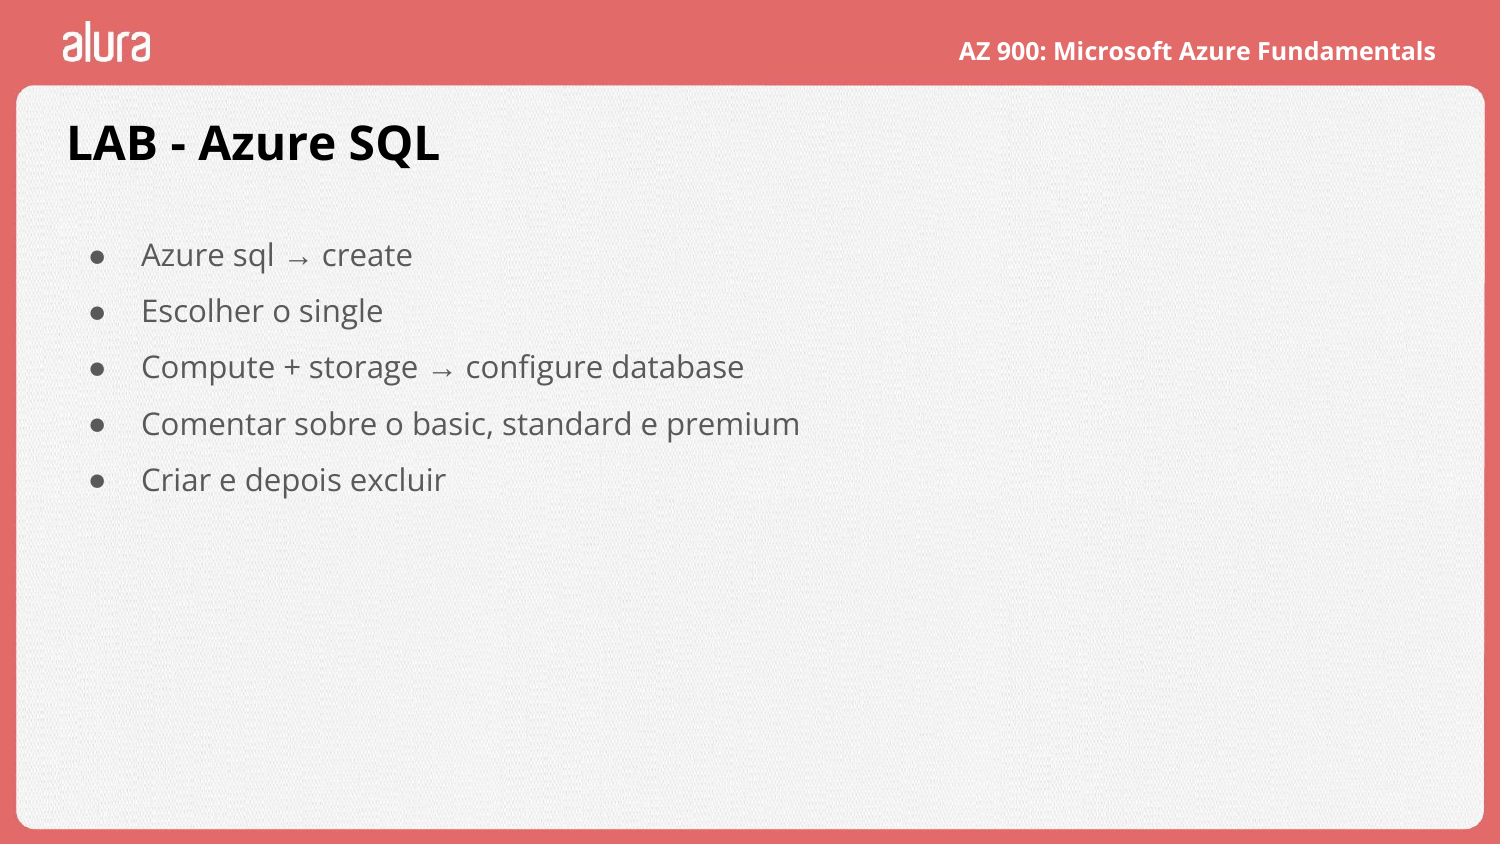

# LAB - Azure SQL
Azure sql → create
Escolher o single
Compute + storage → configure database
Comentar sobre o basic, standard e premium
Criar e depois excluir